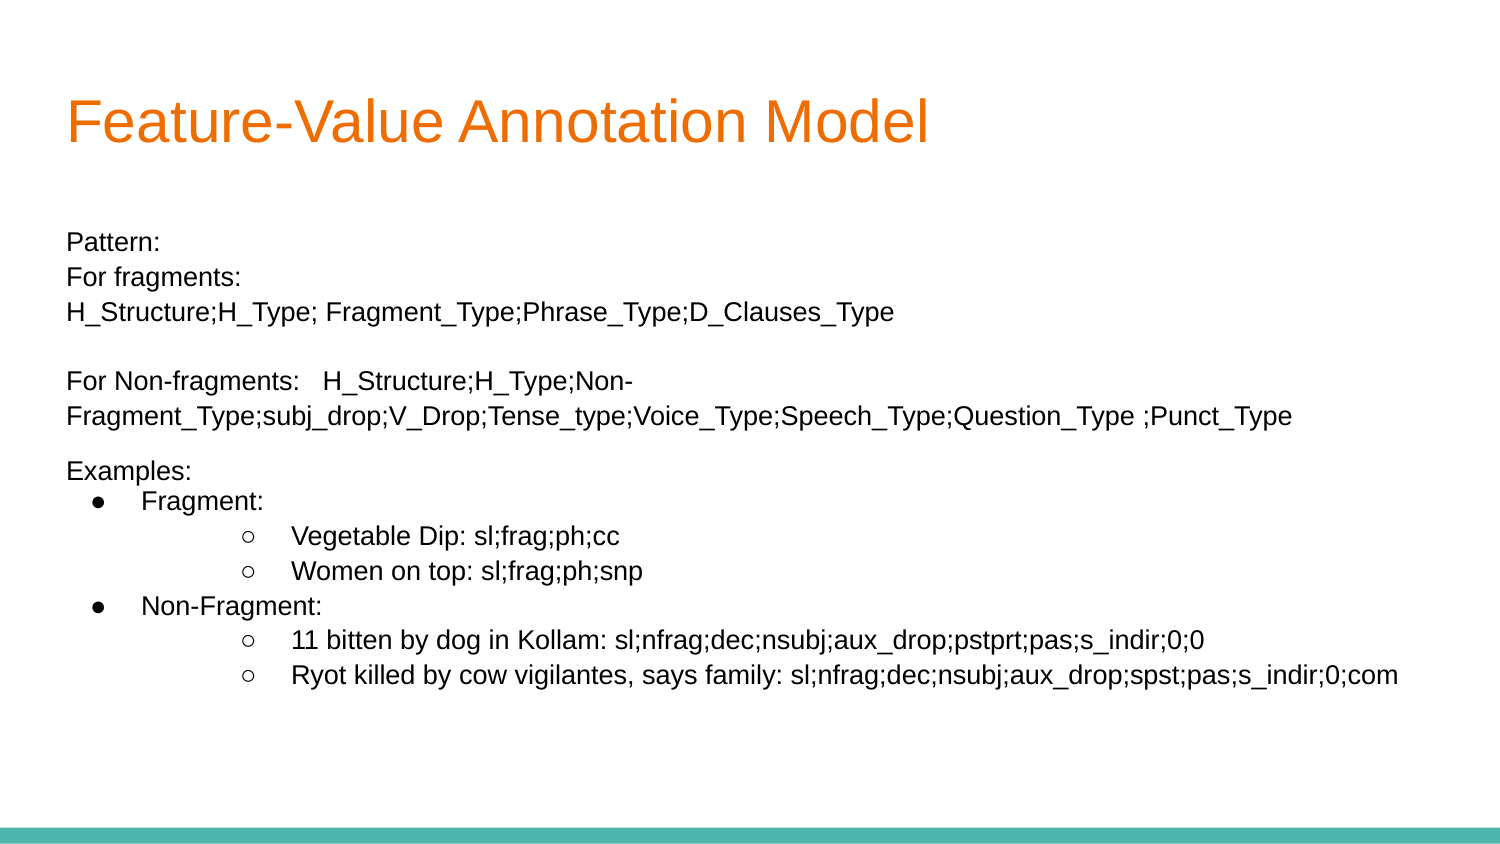

# Feature-Value Annotation Model
Pattern:
For fragments:
H_Structure;H_Type; Fragment_Type;Phrase_Type;D_Clauses_Type

For Non-fragments:   H_Structure;H_Type;Non-Fragment_Type;subj_drop;V_Drop;Tense_type;Voice_Type;Speech_Type;Question_Type ;Punct_Type
Examples:
Fragment:
Vegetable Dip: sl;frag;ph;cc
Women on top: sl;frag;ph;snp
Non-Fragment:
11 bitten by dog in Kollam: sl;nfrag;dec;nsubj;aux_drop;pstprt;pas;s_indir;0;0
Ryot killed by cow vigilantes, says family: sl;nfrag;dec;nsubj;aux_drop;spst;pas;s_indir;0;com